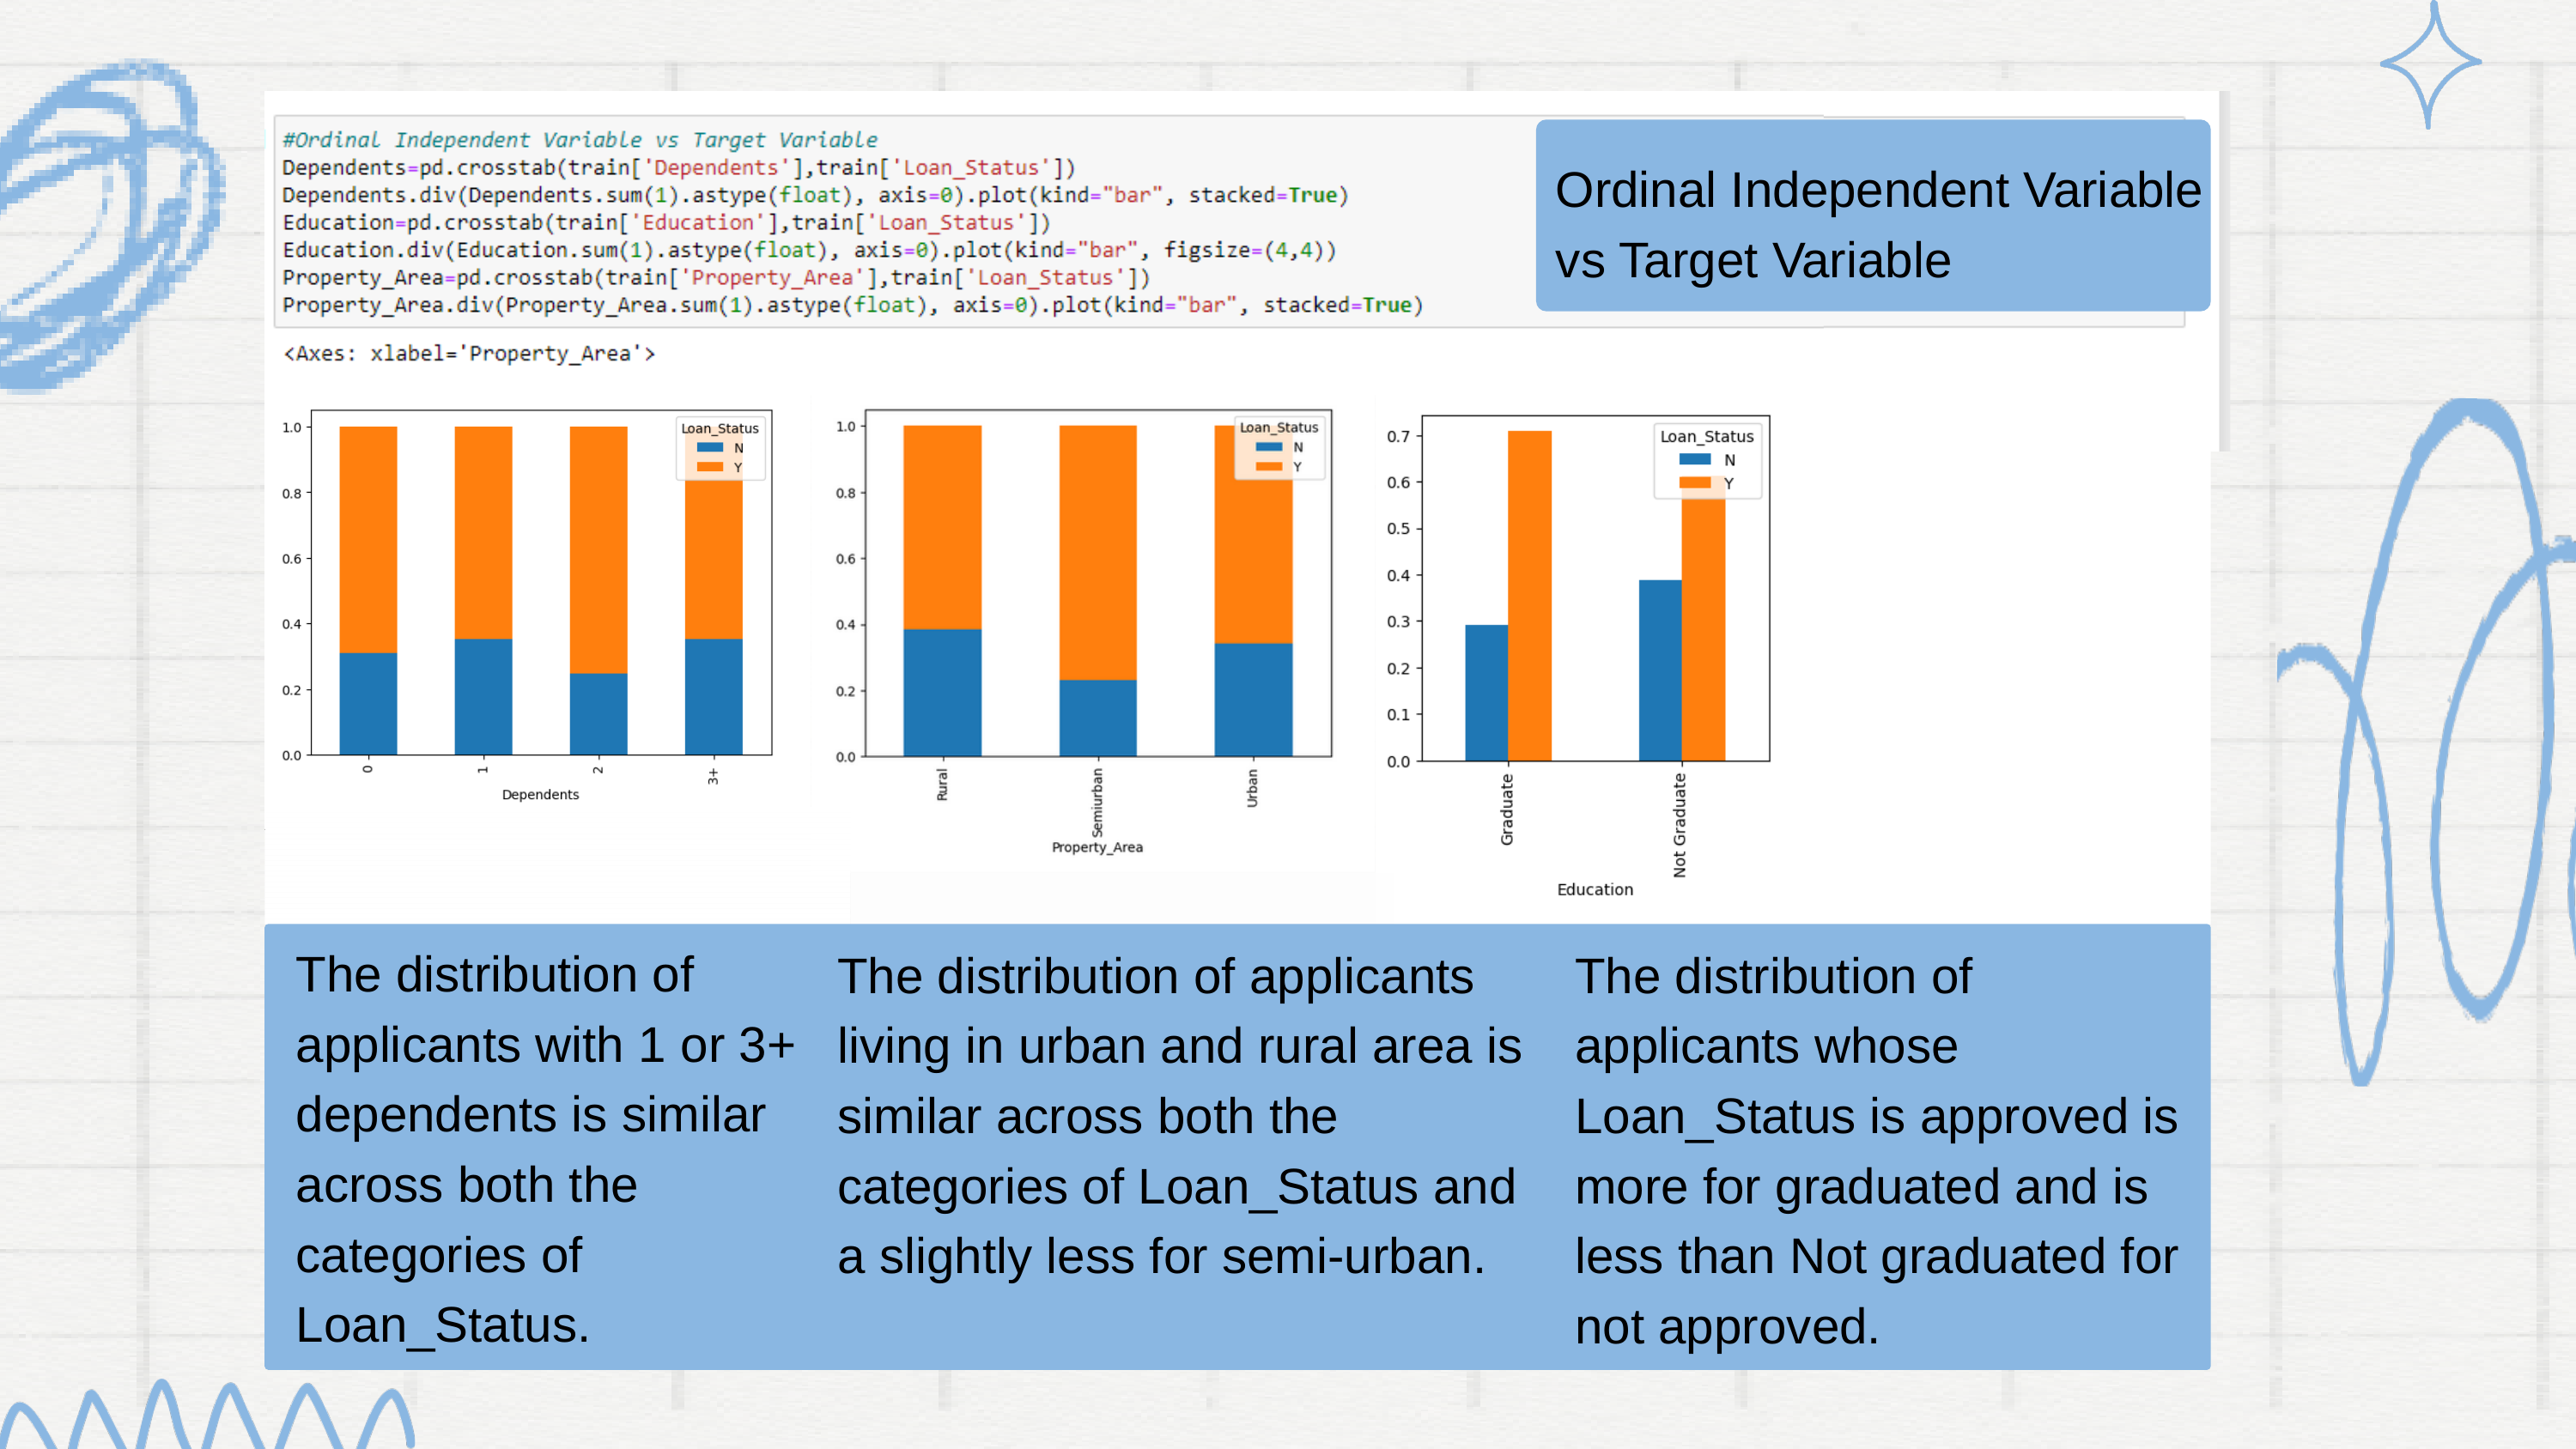

Ordinal Independent Variable vs Target Variable

The distribution of applicants with 1 or 3+ dependents is similar across both the categories of Loan_Status.

The distribution of applicants living in urban and rural area is similar across both the categories of Loan_Status and a slightly less for semi-urban.
The distribution of applicants whose Loan_Status is approved is more for graduated and is less than Not graduated for not approved.